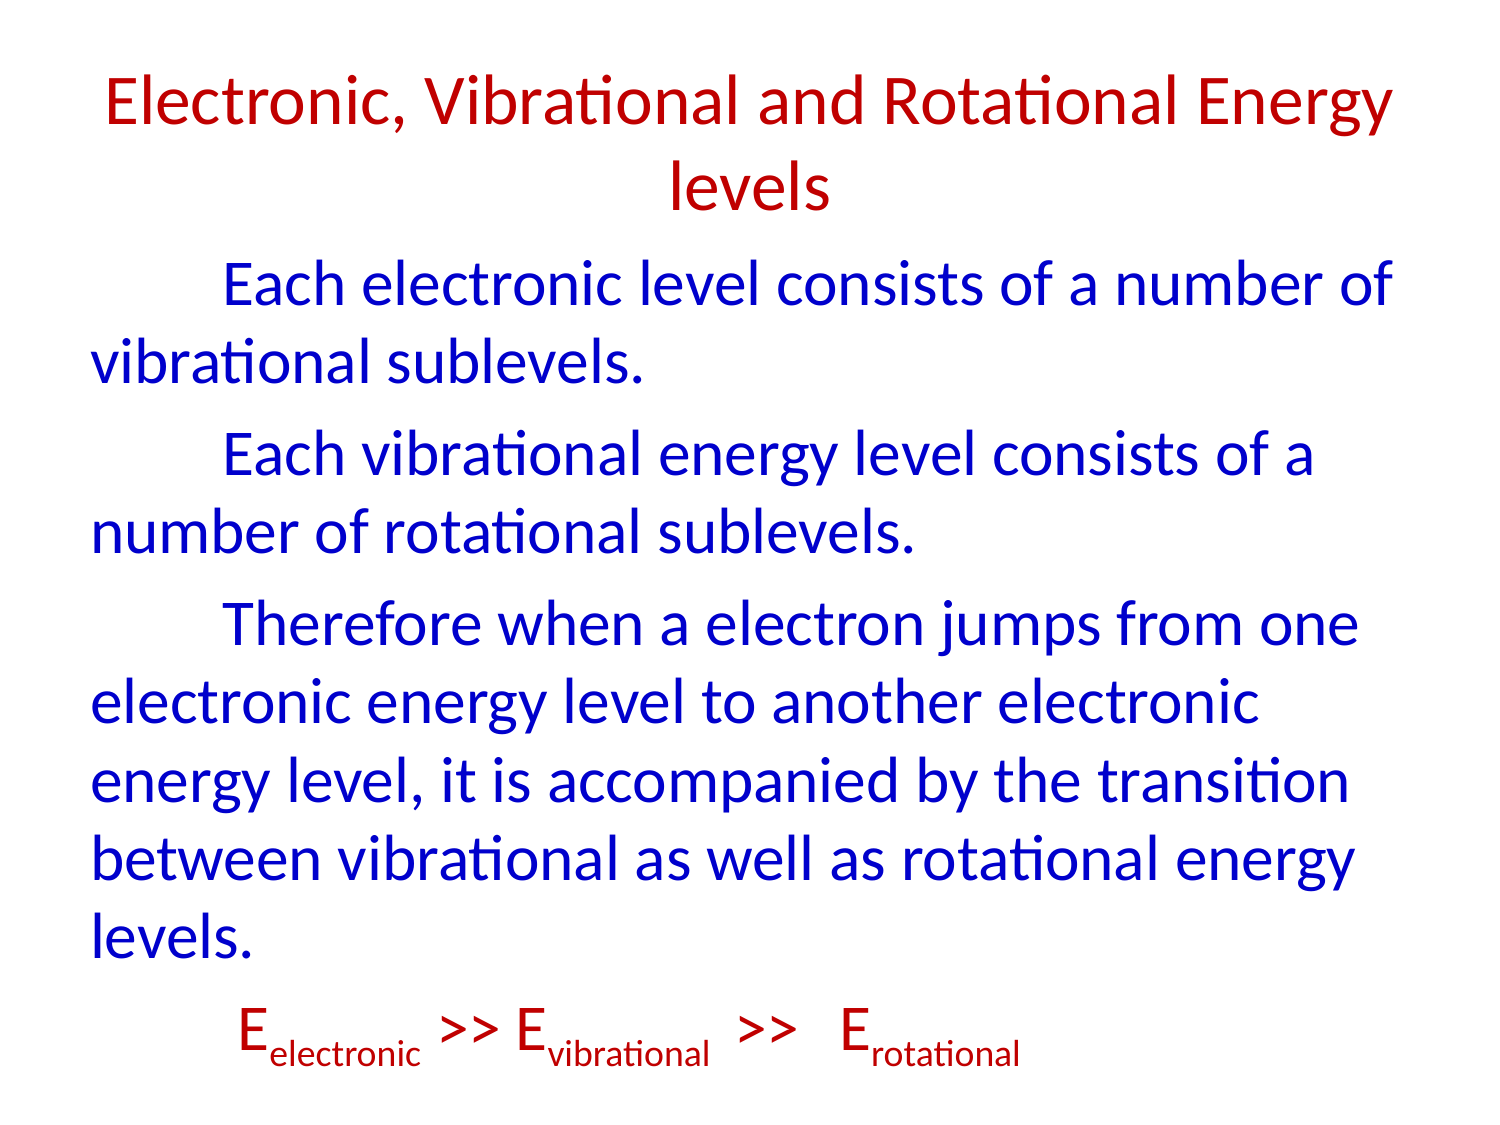

# Electronic, Vibrational and Rotational Energy levels
         Each electronic level consists of a number of vibrational sublevels.
         Each vibrational energy level consists of a number of rotational sublevels.
         Therefore when a electron jumps from one electronic energy level to another electronic energy level, it is accompanied by the transition between vibrational as well as rotational energy levels.
          Eelectronic >> Evibrational  >>    Erotational